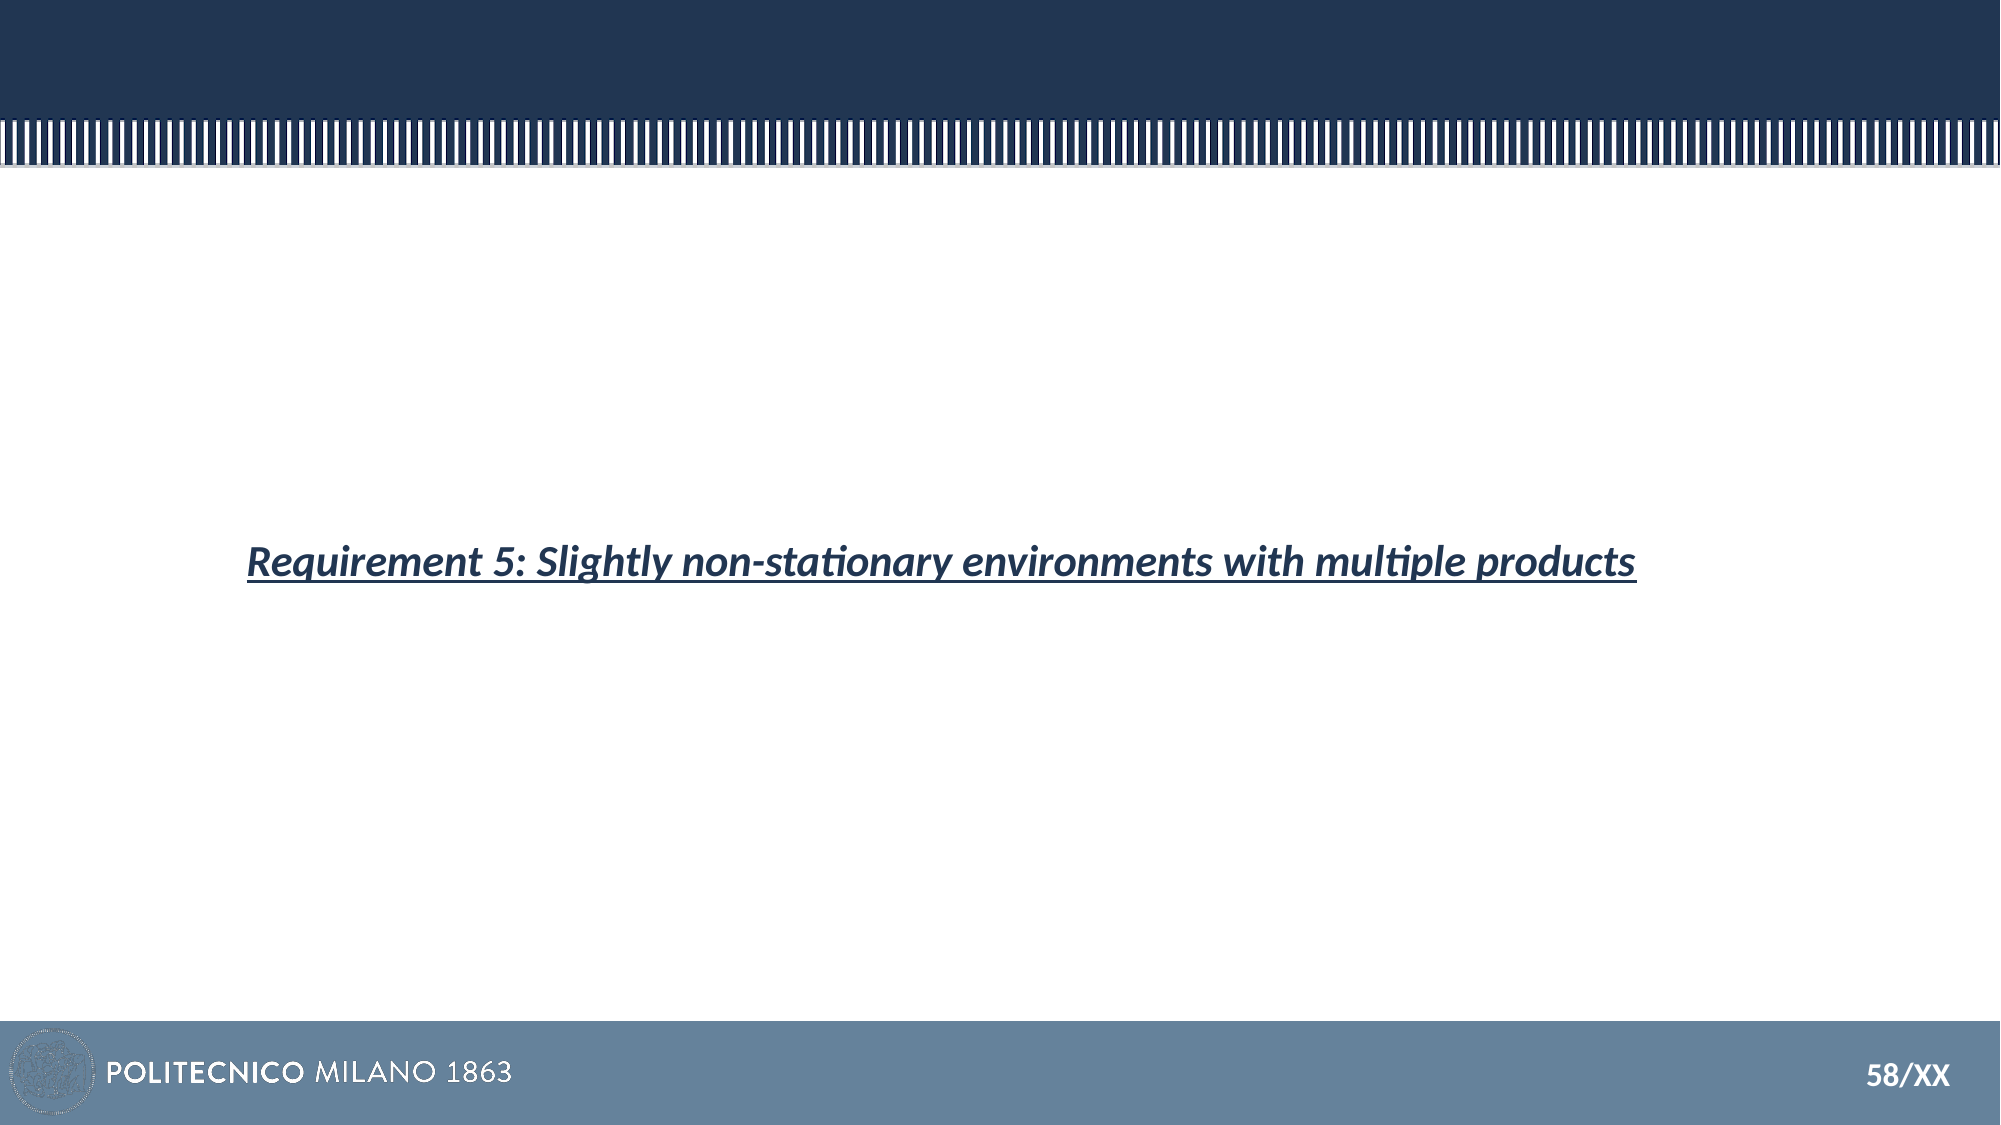

# Requirement 5: Slightly non-stationary environments with multiple products
58/XX